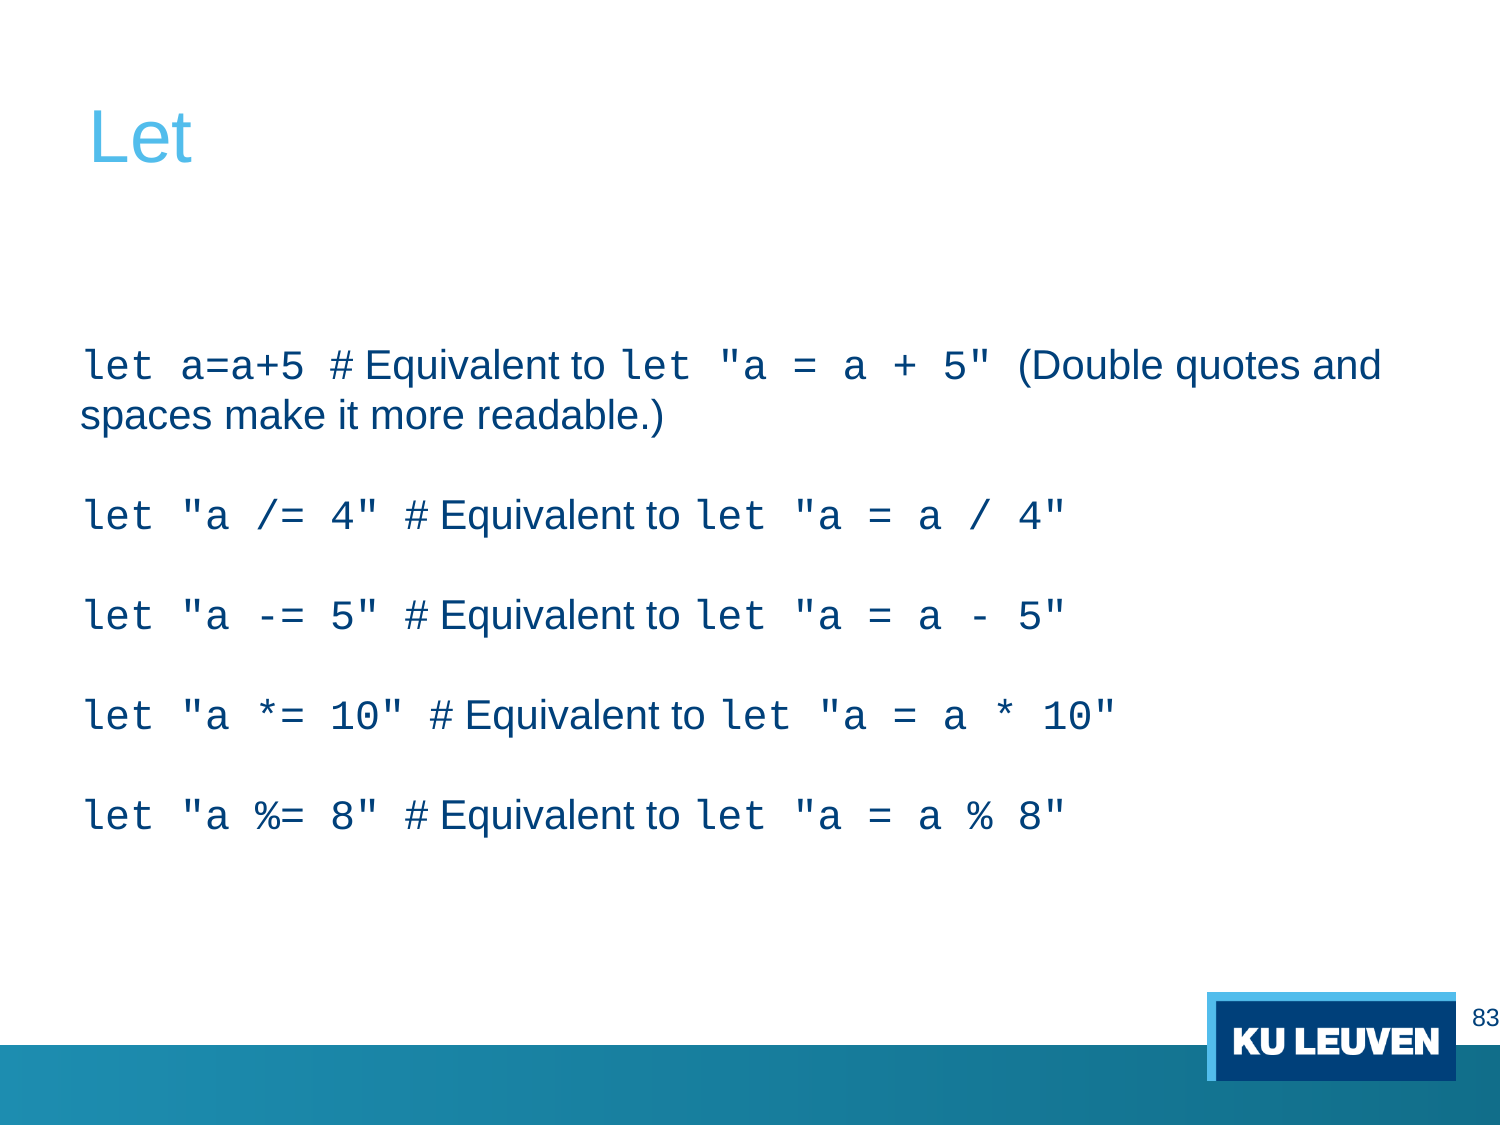

# Let

let a=a+5 # Equivalent to let "a = a + 5" (Double quotes and spaces make it more readable.)

let "a /= 4" # Equivalent to let "a = a / 4"

let "a -= 5" # Equivalent to let "a = a - 5"

let "a *= 10" # Equivalent to let "a = a * 10"

let "a %= 8" # Equivalent to let "a = a % 8"

83